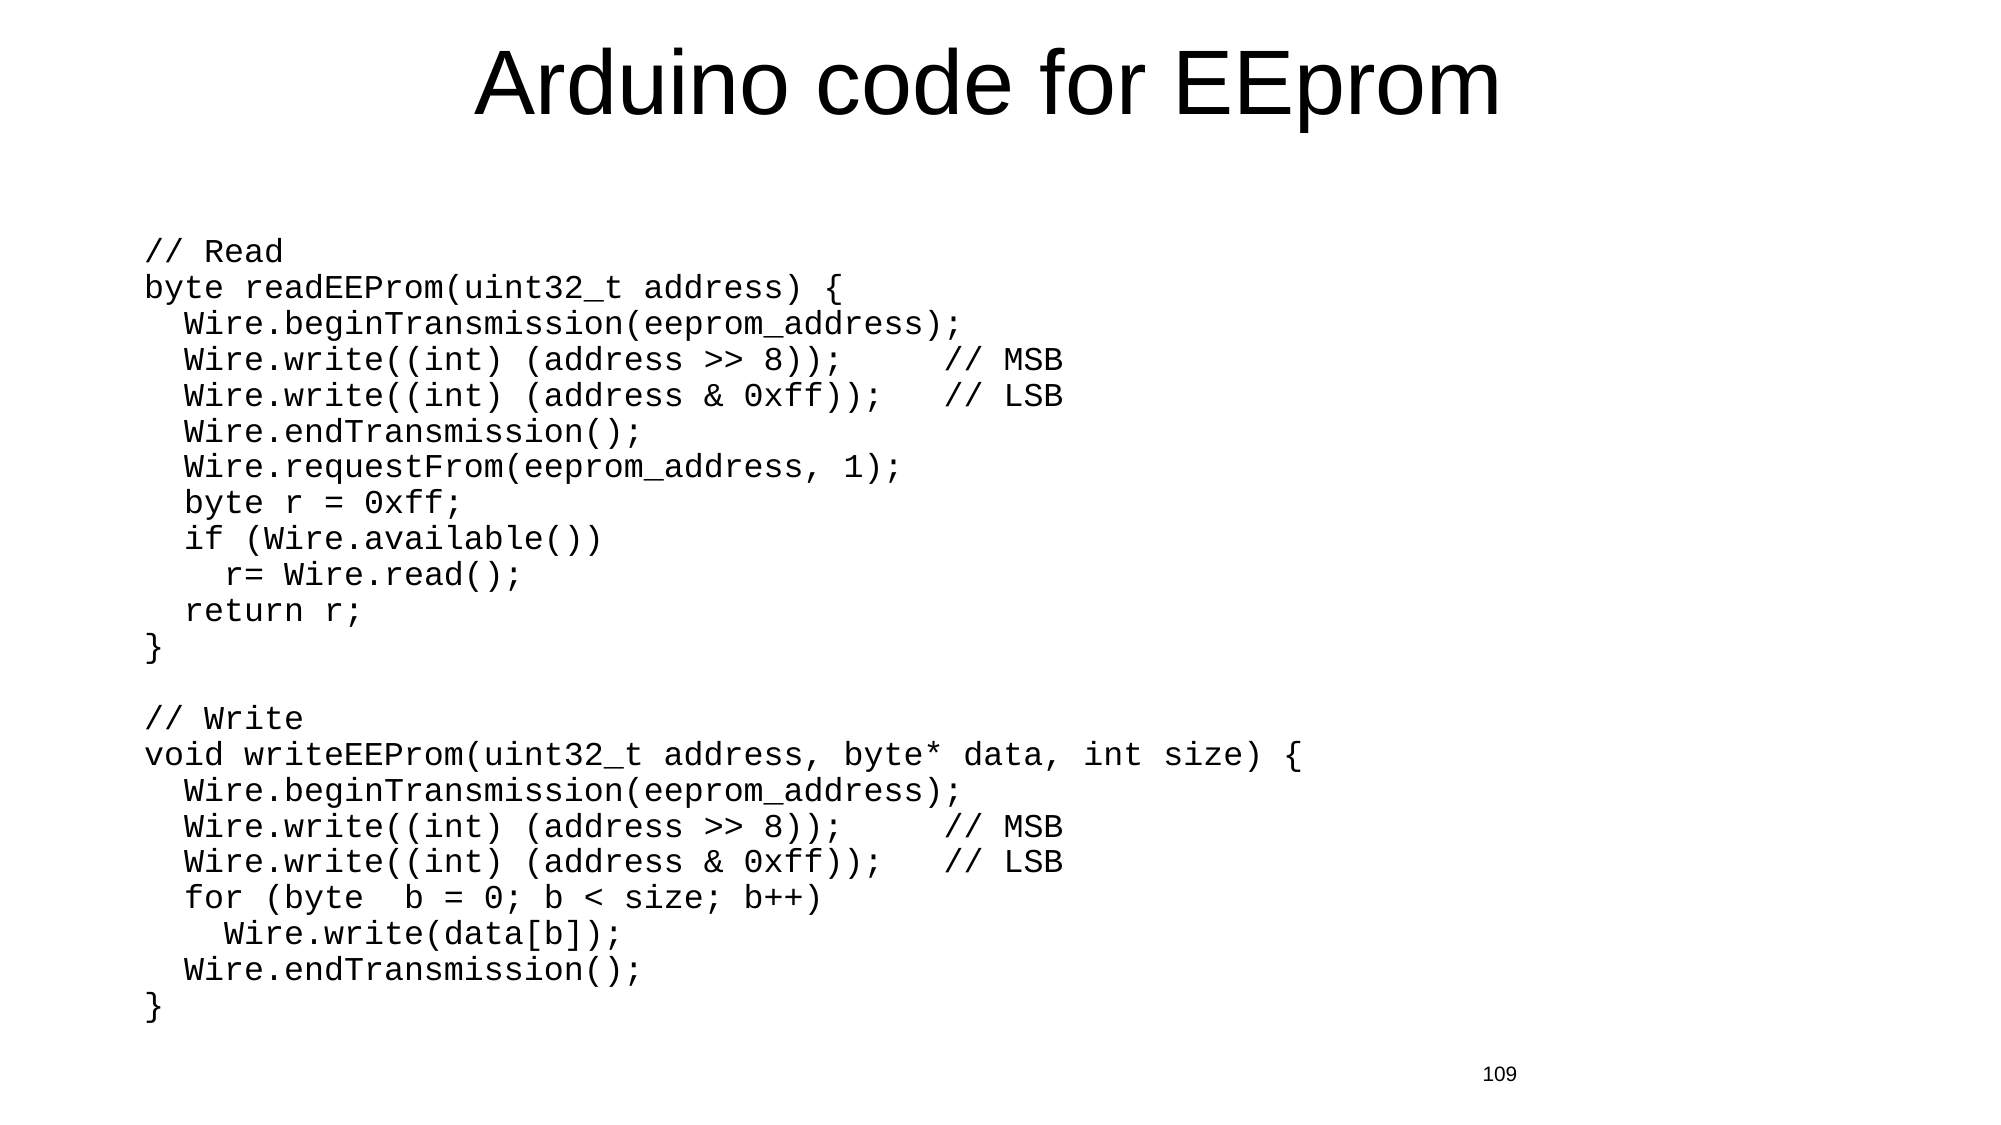

# Arduino code for EEprom
// Read
byte readEEProm(uint32_t address) {
  Wire.beginTransmission(eeprom_address);
  Wire.write((int) (address >> 8));     // MSB
  Wire.write((int) (address & 0xff));   // LSB
  Wire.endTransmission();
  Wire.requestFrom(eeprom_address, 1);
  byte r = 0xff;
  if (Wire.available())
    r= Wire.read();
  return r;
}

// Write
void writeEEProm(uint32_t address, byte* data, int size) {
  Wire.beginTransmission(eeprom_address);
  Wire.write((int) (address >> 8));     // MSB
  Wire.write((int) (address & 0xff));   // LSB
  for (byte  b = 0; b < size; b++)
    Wire.write(data[b]);
  Wire.endTransmission();
}

109